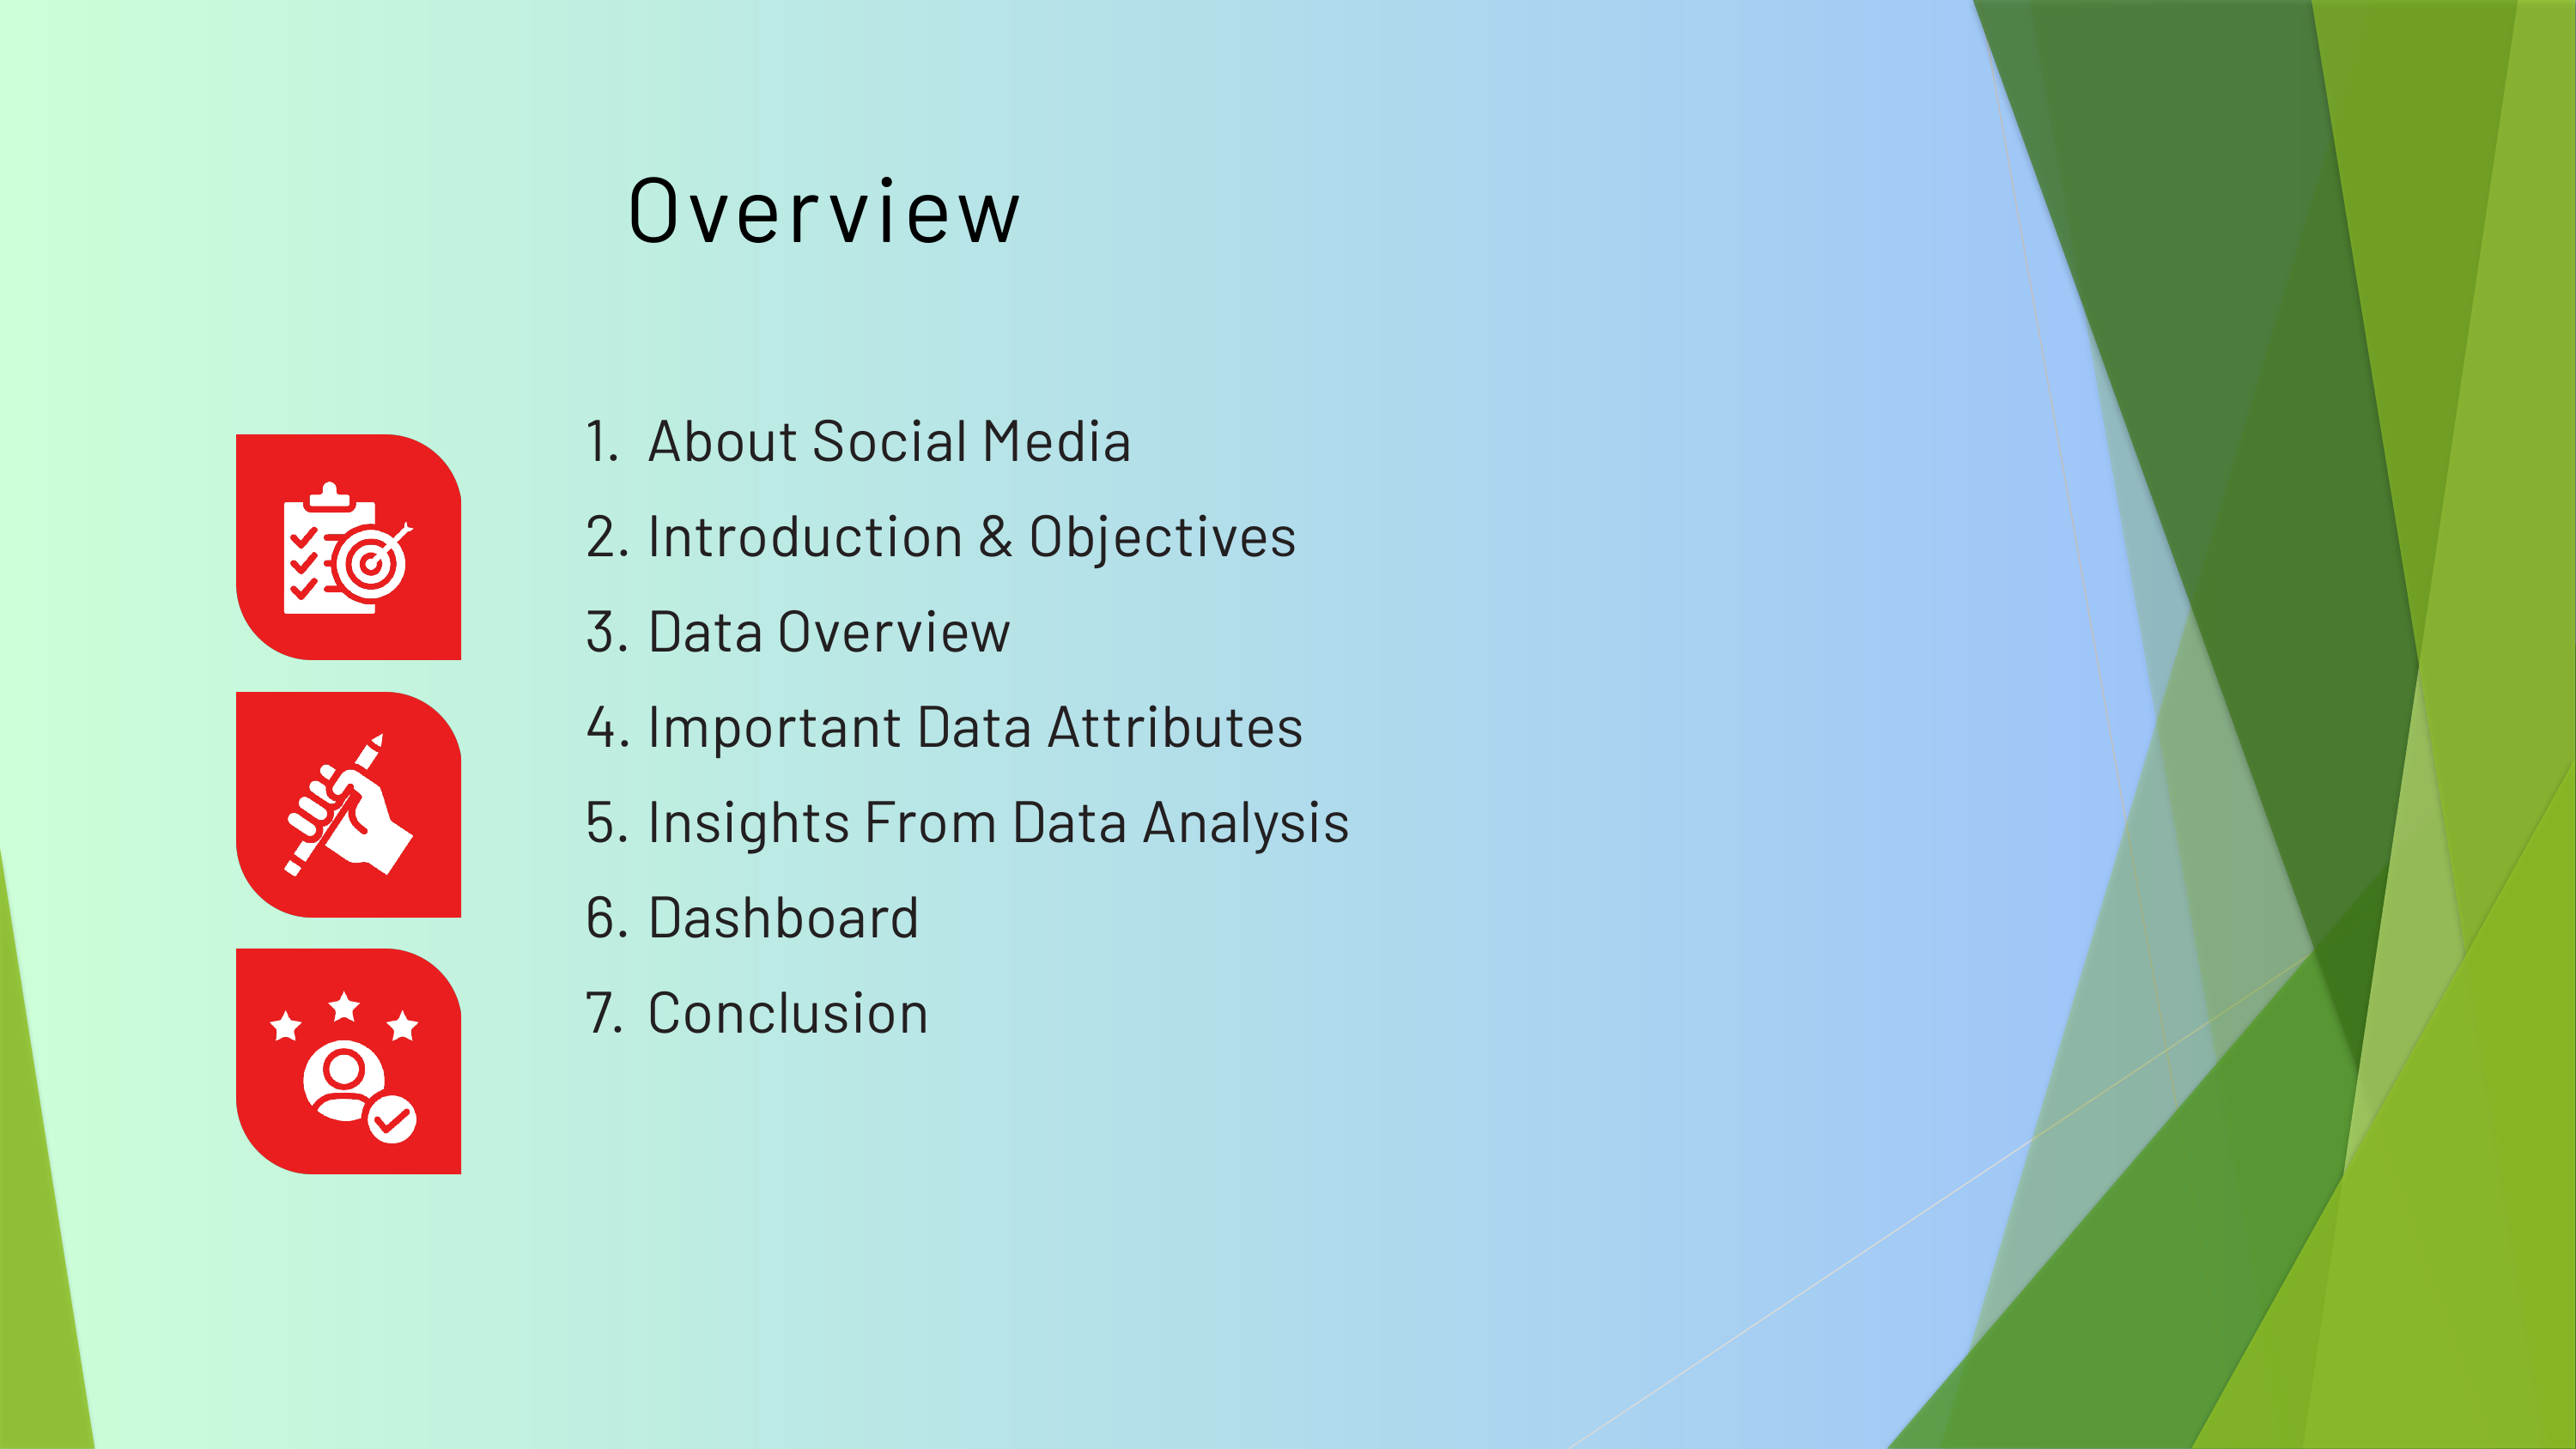

Overview
 About Social Media
 Introduction & Objectives
 Data Overview
 Important Data Attributes
 Insights From Data Analysis
 Dashboard
 Conclusion